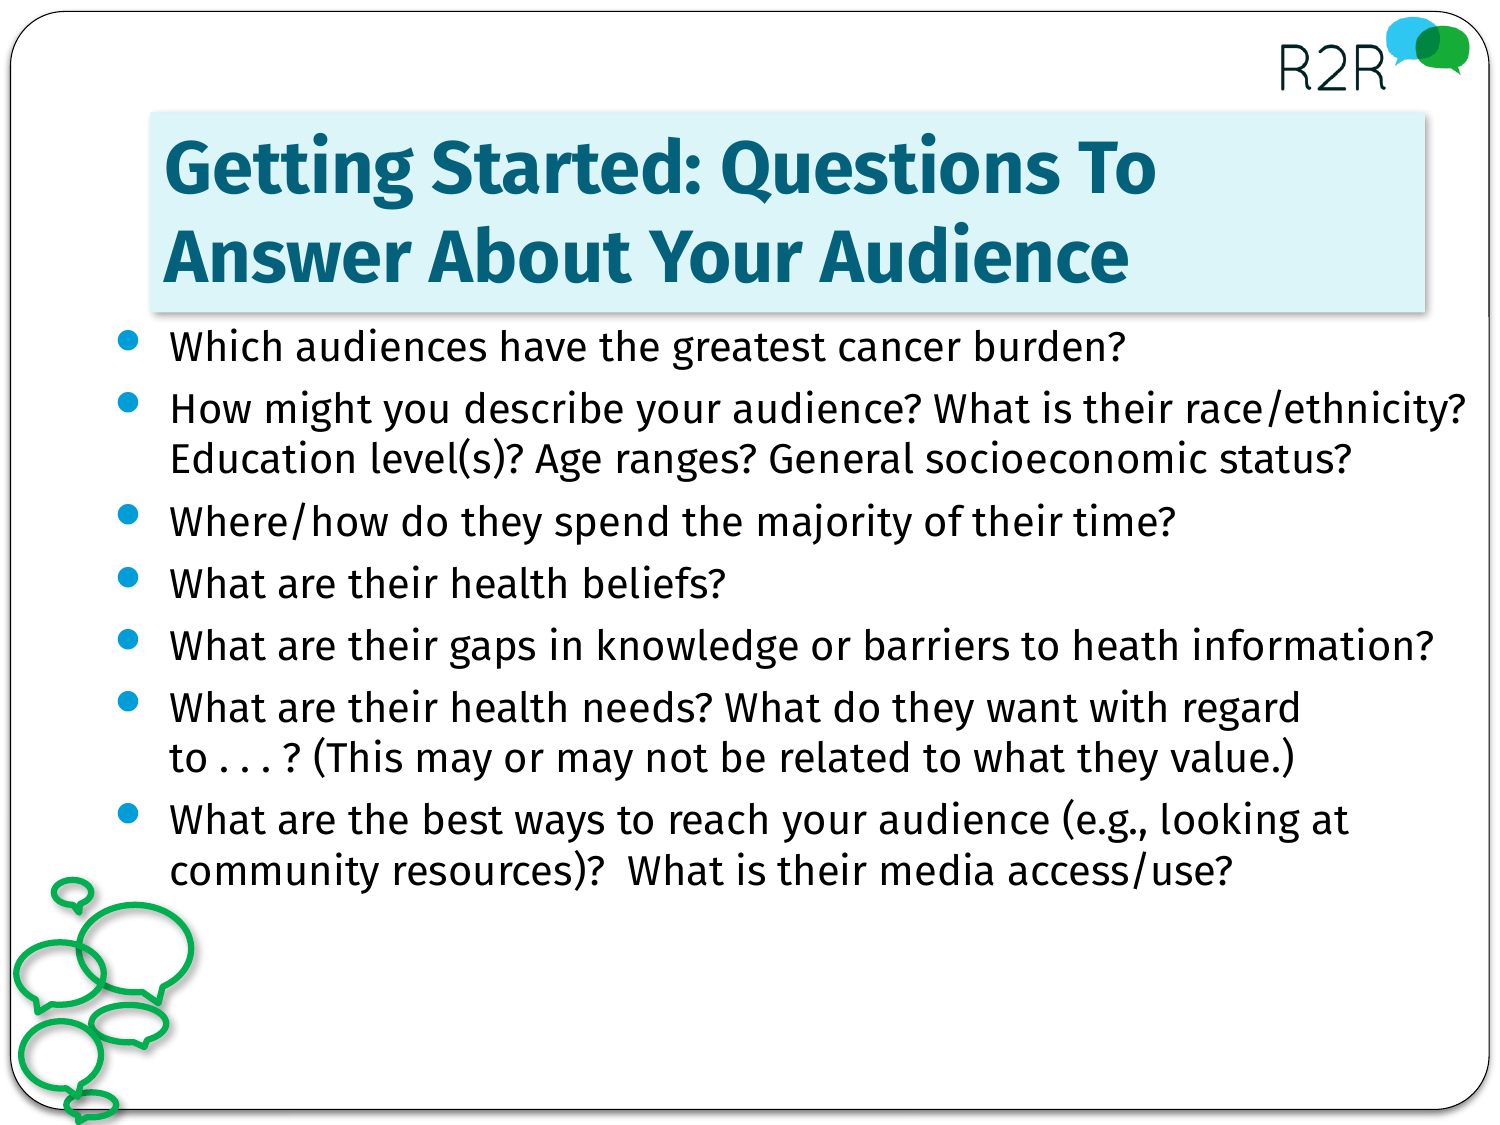

# Getting Started: Questions To Answer About Your Audience
Which audiences have the greatest cancer burden?
How might you describe your audience? What is their race/ethnicity? Education level(s)? Age ranges? General socioeconomic status?
Where/how do they spend the majority of their time?
What are their health beliefs?
What are their gaps in knowledge or barriers to heath information?
What are their health needs? What do they want with regard
     to . . . ? (This may or may not be related to what they value.)
What are the best ways to reach your audience (e.g., looking at community resources)?  What is their media access/use?